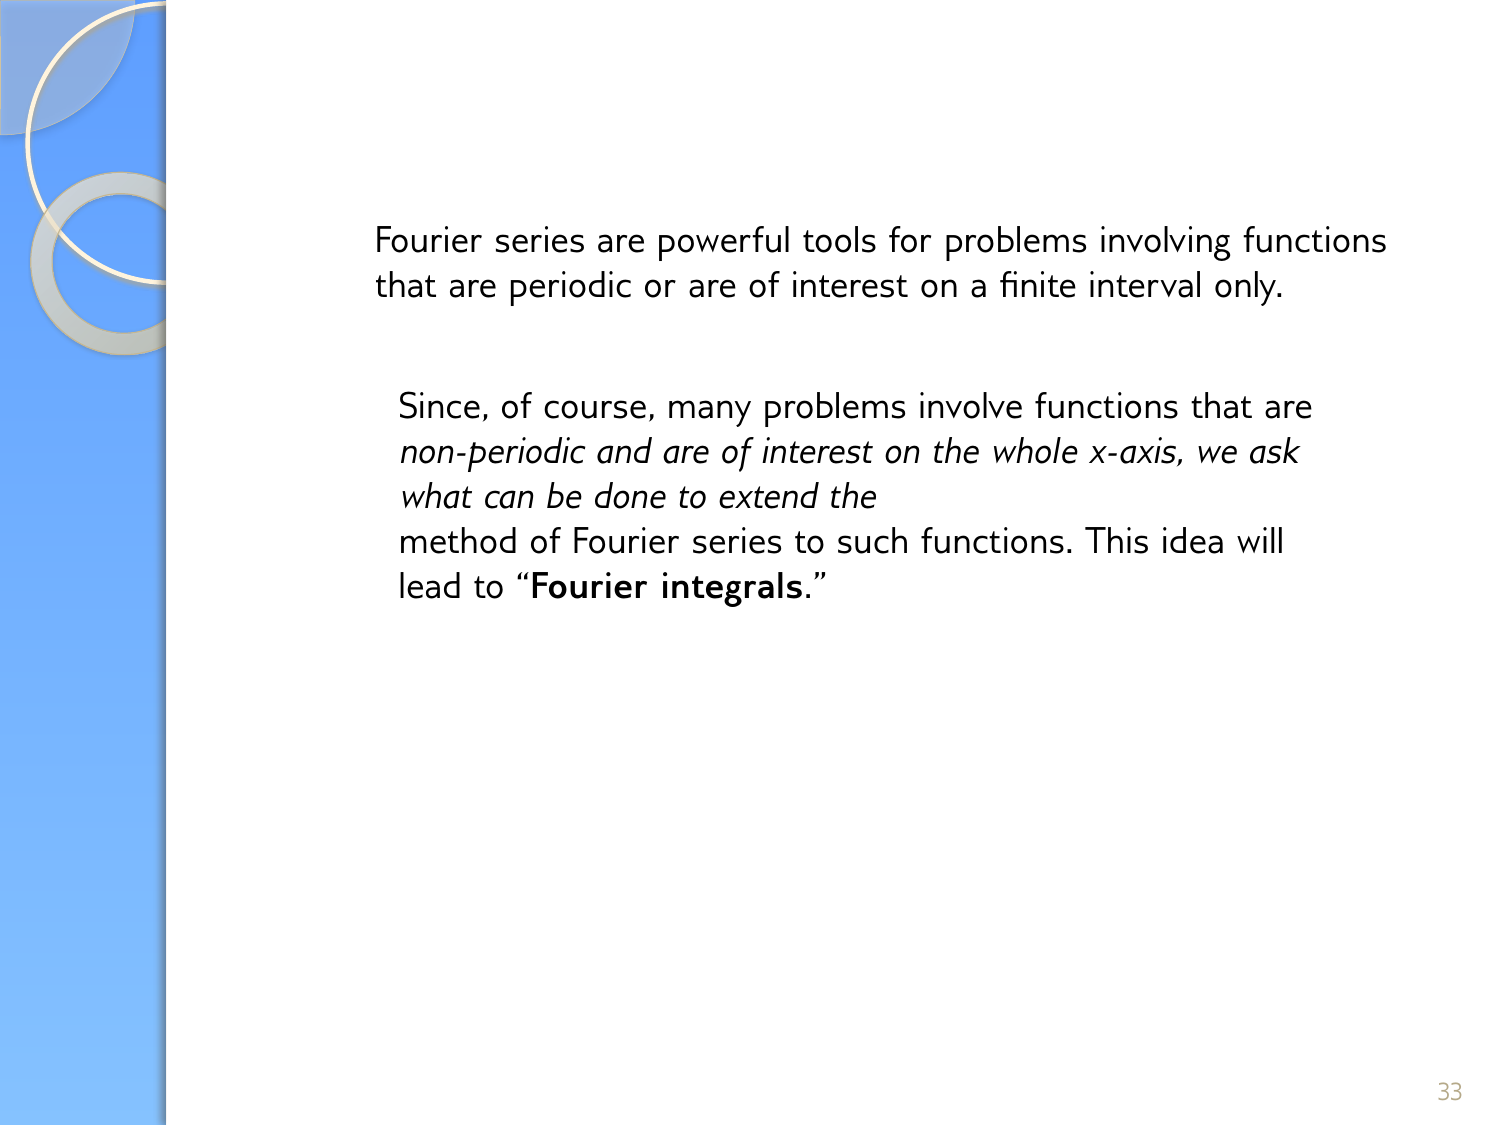

Fourier series are powerful tools for problems involving functions that are periodic or are of interest on a finite interval only.
Since, of course, many problems involve functions that are
non-periodic and are of interest on the whole x-axis, we ask what can be done to extend the
method of Fourier series to such functions. This idea will lead to “Fourier integrals.”
33